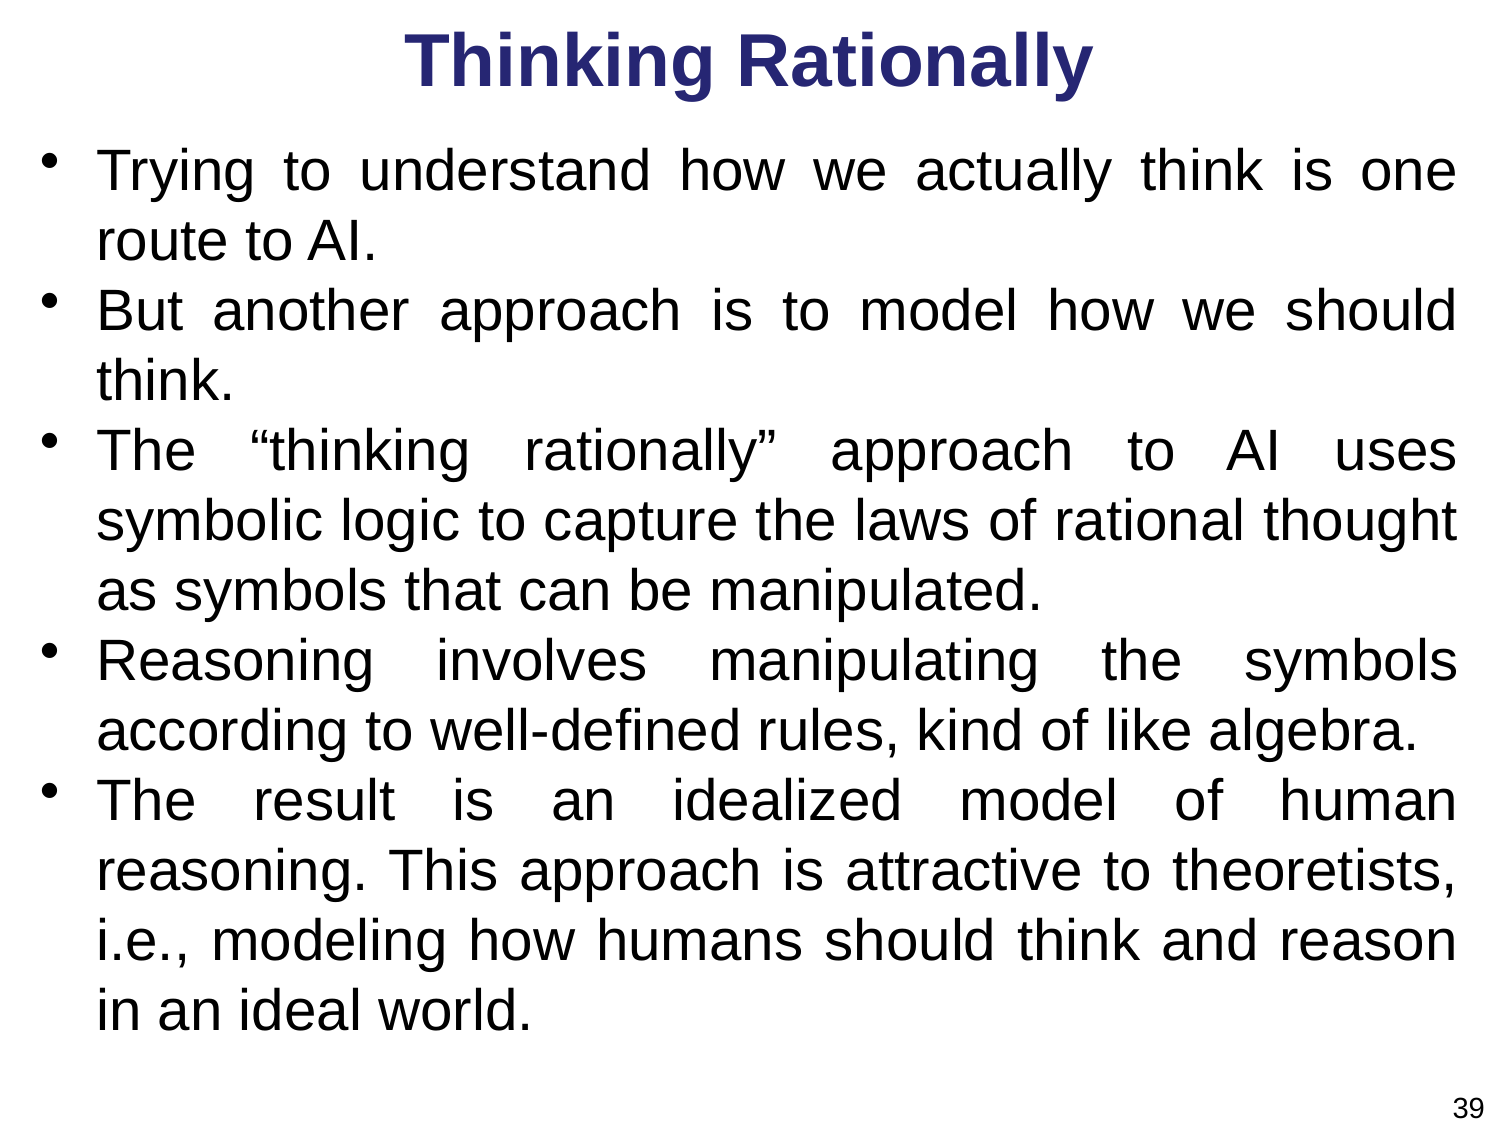

# Thinking Rationally
Trying to understand how we actually think is one route to AI.
But another approach is to model how we should think.
The “thinking rationally” approach to AI uses symbolic logic to capture the laws of rational thought as symbols that can be manipulated.
Reasoning involves manipulating the symbols according to well-defined rules, kind of like algebra.
The result is an idealized model of human reasoning. This approach is attractive to theoretists, i.e., modeling how humans should think and reason in an ideal world.

39